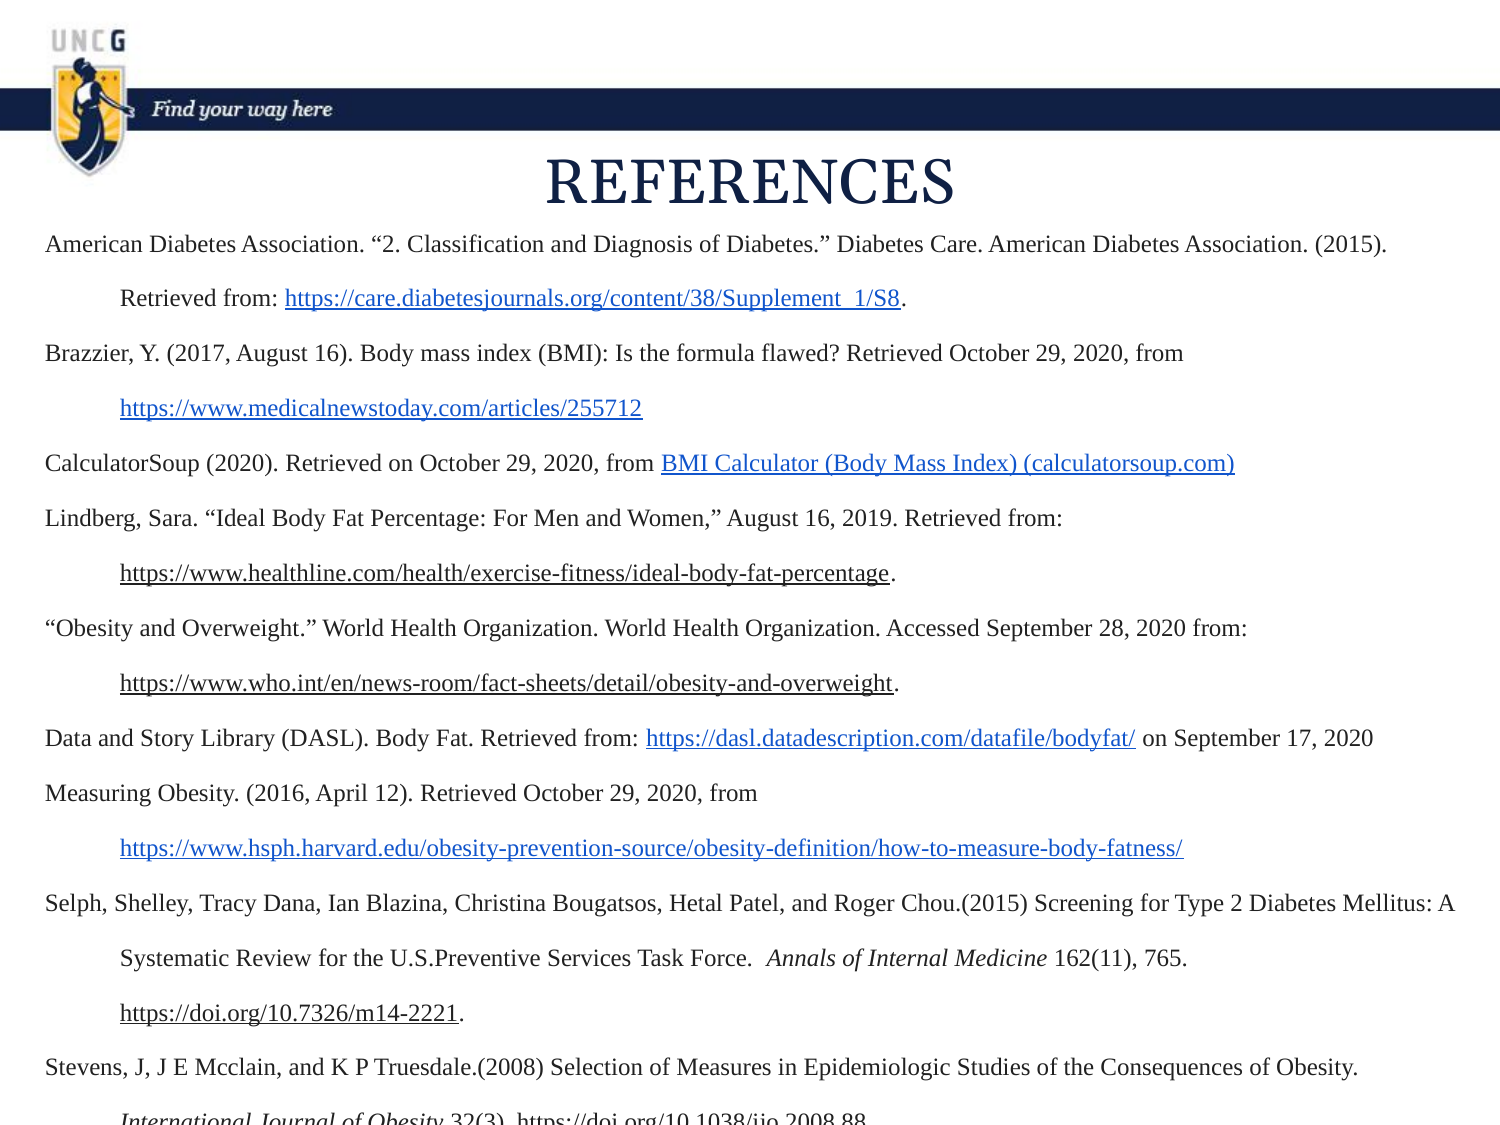

# REFERENCES
American Diabetes Association. “2. Classification and Diagnosis of Diabetes.” Diabetes Care. American Diabetes Association. (2015).
Retrieved from: https://care.diabetesjournals.org/content/38/Supplement_1/S8.
Brazzier, Y. (2017, August 16). Body mass index (BMI): Is the formula flawed? Retrieved October 29, 2020, from
https://www.medicalnewstoday.com/articles/255712
CalculatorSoup (2020). Retrieved on October 29, 2020, from BMI Calculator (Body Mass Index) (calculatorsoup.com)
Lindberg, Sara. “Ideal Body Fat Percentage: For Men and Women,” August 16, 2019. Retrieved from:
https://www.healthline.com/health/exercise-fitness/ideal-body-fat-percentage.
“Obesity and Overweight.” World Health Organization. World Health Organization. Accessed September 28, 2020 from:
https://www.who.int/en/news-room/fact-sheets/detail/obesity-and-overweight.
Data and Story Library (DASL). Body Fat. Retrieved from: https://dasl.datadescription.com/datafile/bodyfat/ on September 17, 2020
Measuring Obesity. (2016, April 12). Retrieved October 29, 2020, from
https://www.hsph.harvard.edu/obesity-prevention-source/obesity-definition/how-to-measure-body-fatness/
Selph, Shelley, Tracy Dana, Ian Blazina, Christina Bougatsos, Hetal Patel, and Roger Chou.(2015) Screening for Type 2 Diabetes Mellitus: A
Systematic Review for the U.S.Preventive Services Task Force.  Annals of Internal Medicine 162(11), 765.
https://doi.org/10.7326/m14-2221.
Stevens, J, J E Mcclain, and K P Truesdale.(2008) Selection of Measures in Epidemiologic Studies of the Consequences of Obesity.
International Journal of Obesity 32(3). https://doi.org/10.1038/ijo.2008.88.